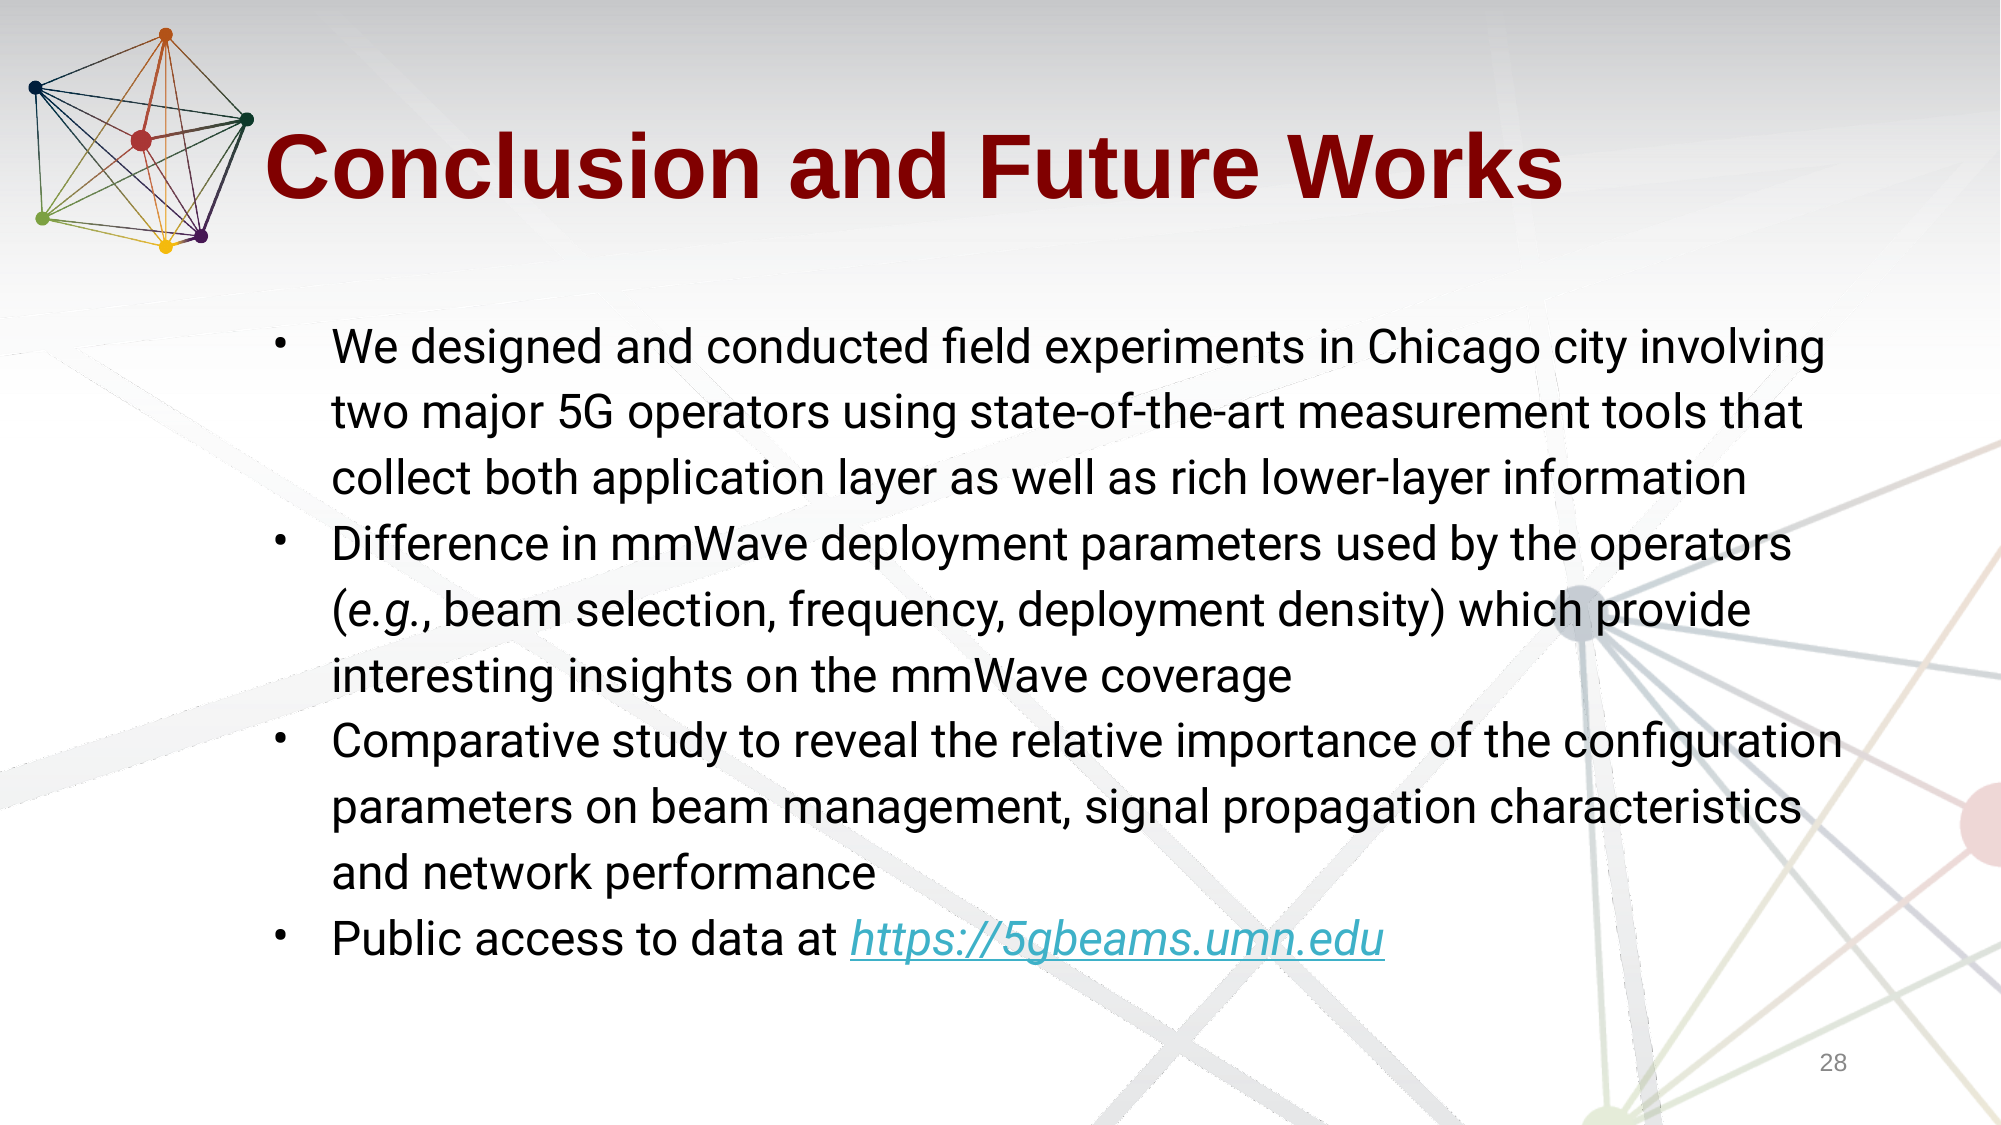

# Conclusion and Future Works
We designed and conducted field experiments in Chicago city involving two major 5G operators using state-of-the-art measurement tools that collect both application layer as well as rich lower-layer information
Difference in mmWave deployment parameters used by the operators (e.g., beam selection, frequency, deployment density) which provide interesting insights on the mmWave coverage
Comparative study to reveal the relative importance of the configuration parameters on beam management, signal propagation characteristics and network performance
Public access to data at https://5gbeams.umn.edu
28